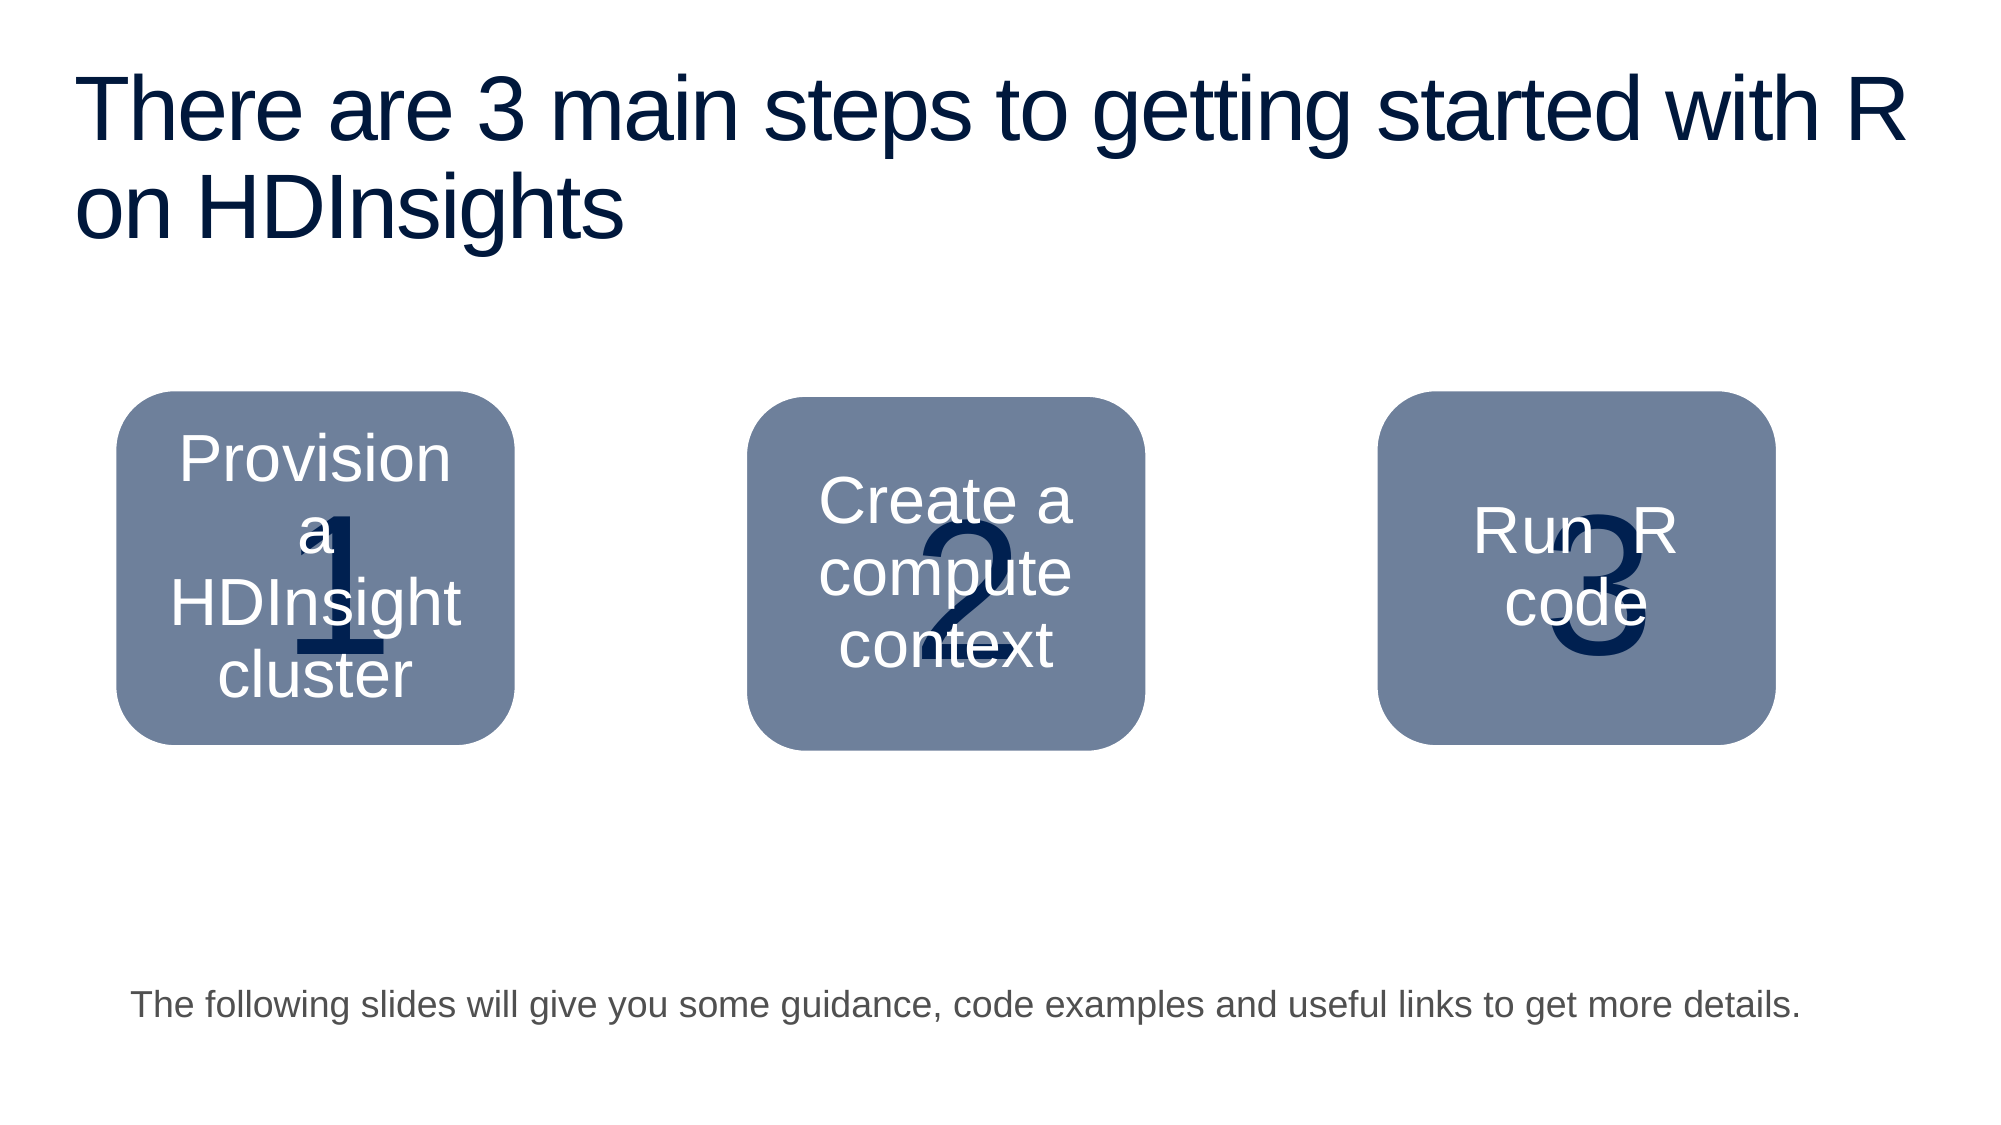

# There are 3 main steps to getting started with R on HDInsights
Provision a HDInsight cluster
1
Run  R code
3
Create a compute context
2
The following slides will give you some guidance, code examples and useful links to get more details.